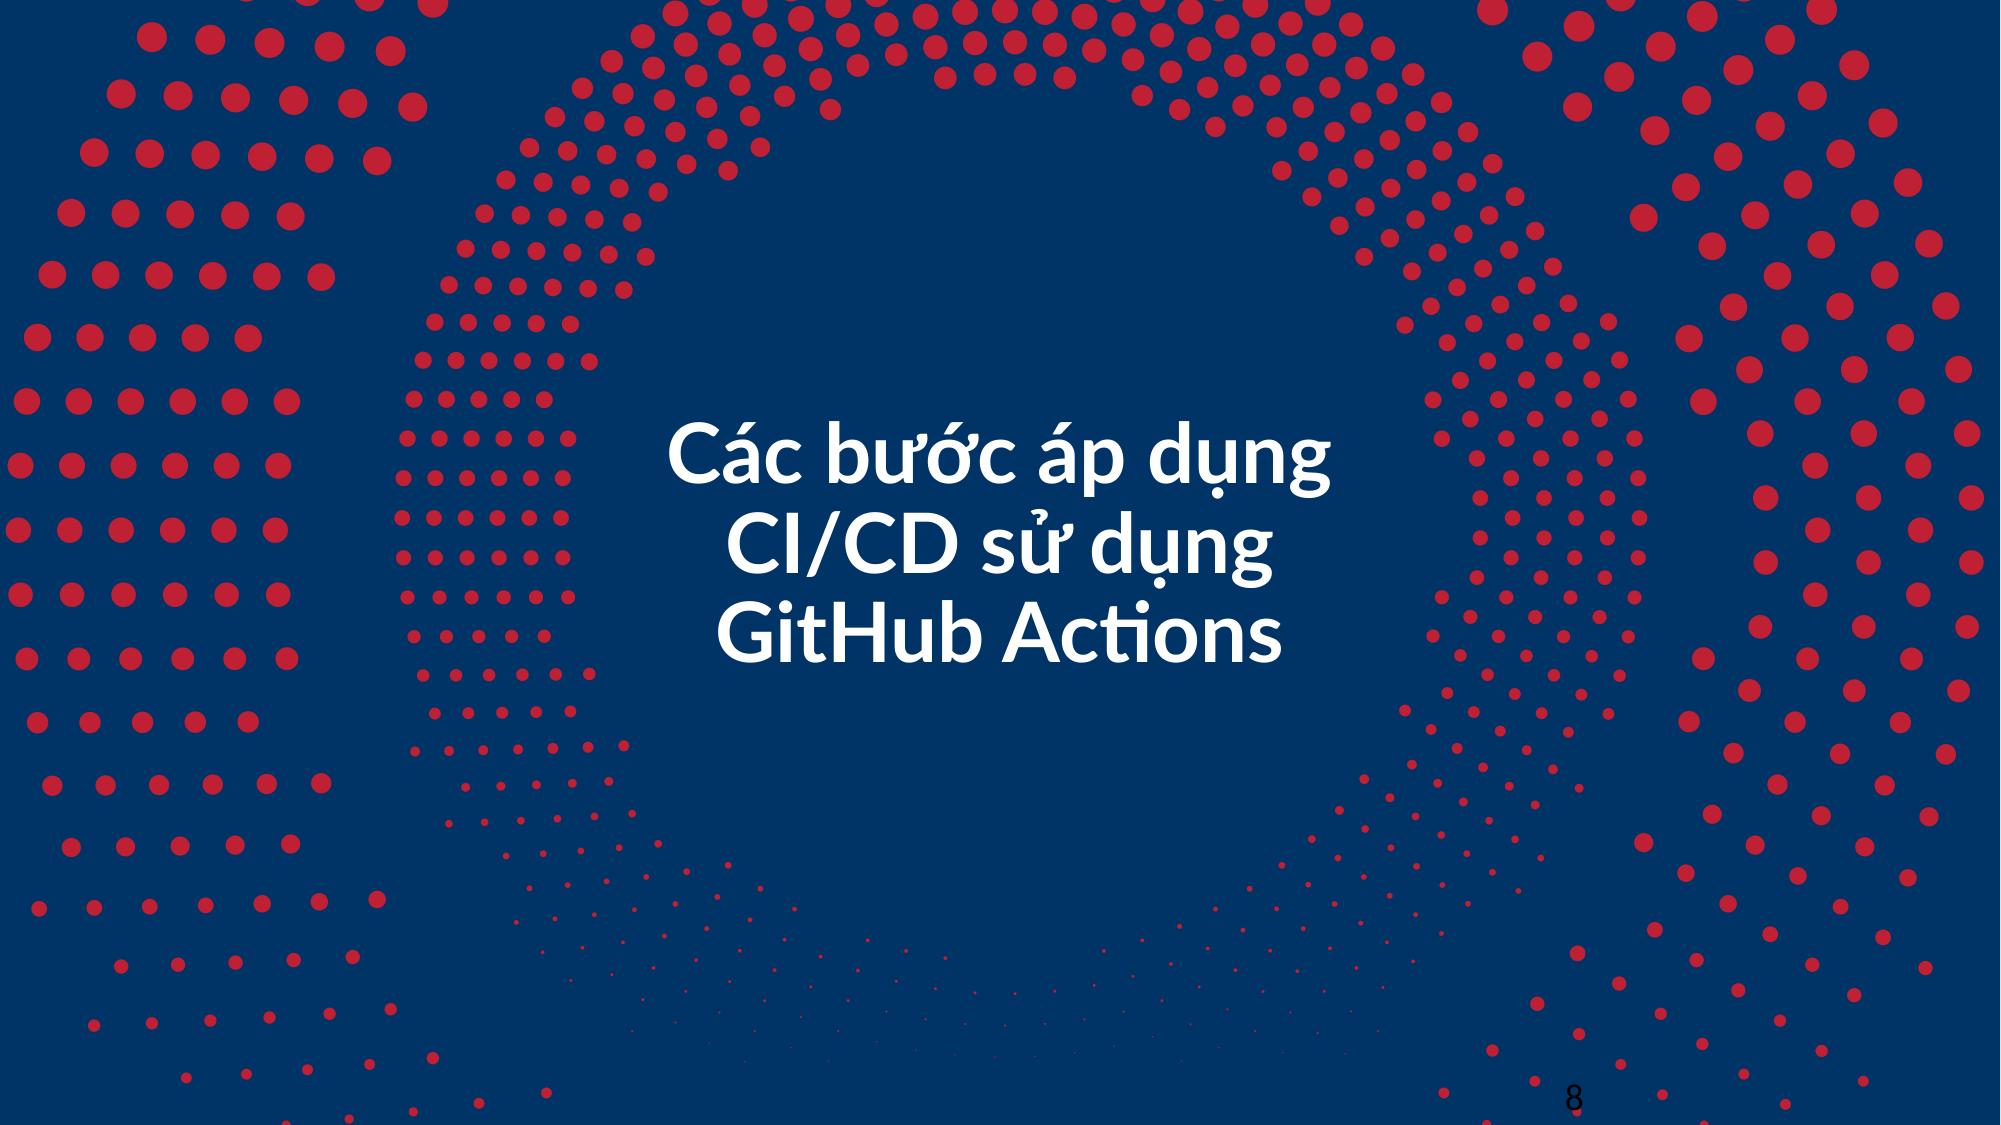

# Các bước áp dụng CI/CD sử dụng GitHub Actions
8